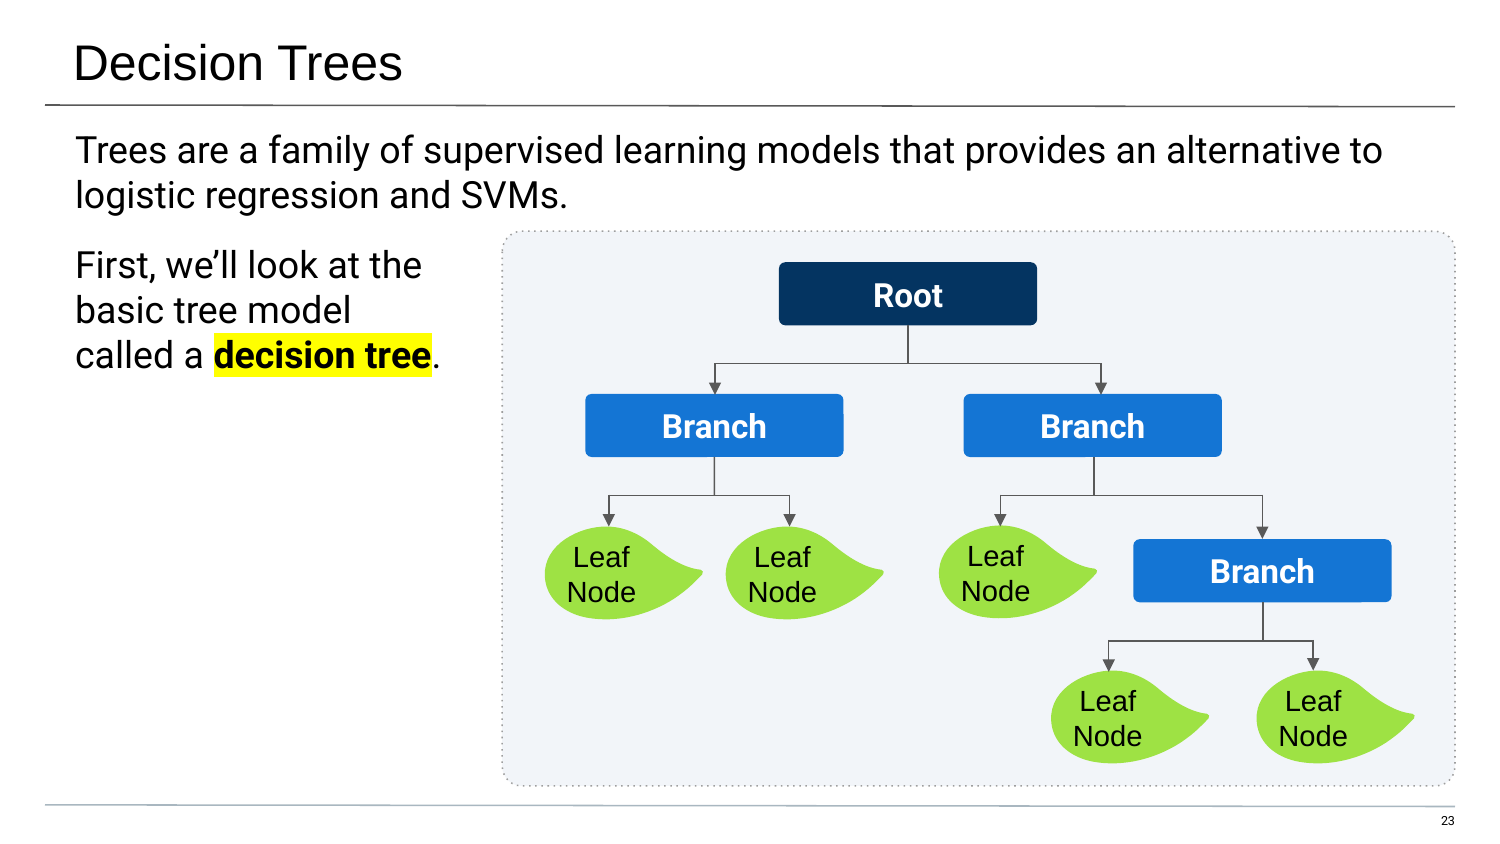

# Decision Trees
Trees are a family of supervised learning models that provides an alternative to logistic regression and SVMs.

First, we’ll look at the basic tree model called a decision tree.
Root
Branch
Branch
Leaf Node
Leaf Node
Leaf Node
Branch
Leaf Node
Leaf Node

23